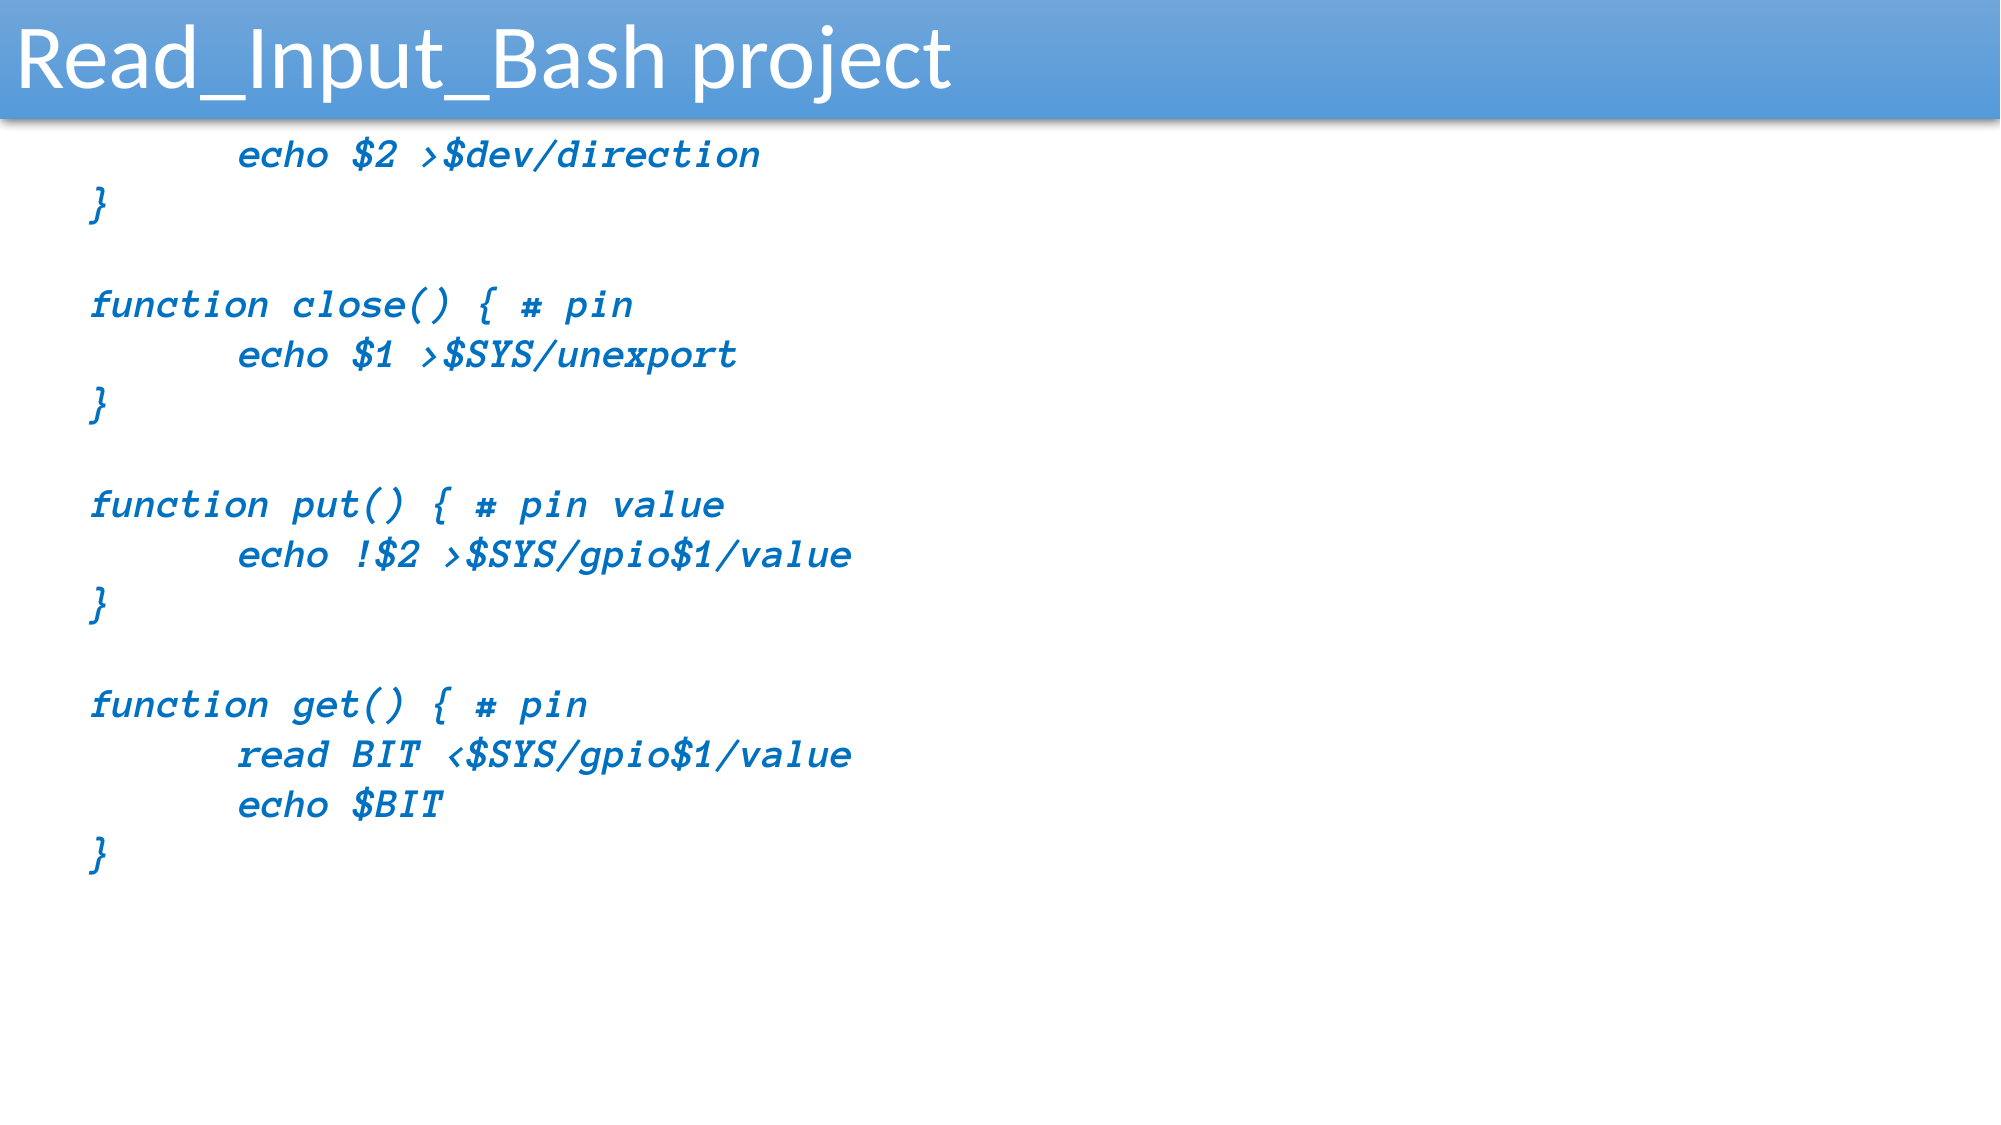

Read_Input_Bash project
	echo $2 >$dev/direction
}

function close() { # pin
	echo $1 >$SYS/unexport
}

function put() { # pin value
	echo !$2 >$SYS/gpio$1/value
}

function get() { # pin
	read BIT <$SYS/gpio$1/value
	echo $BIT
}